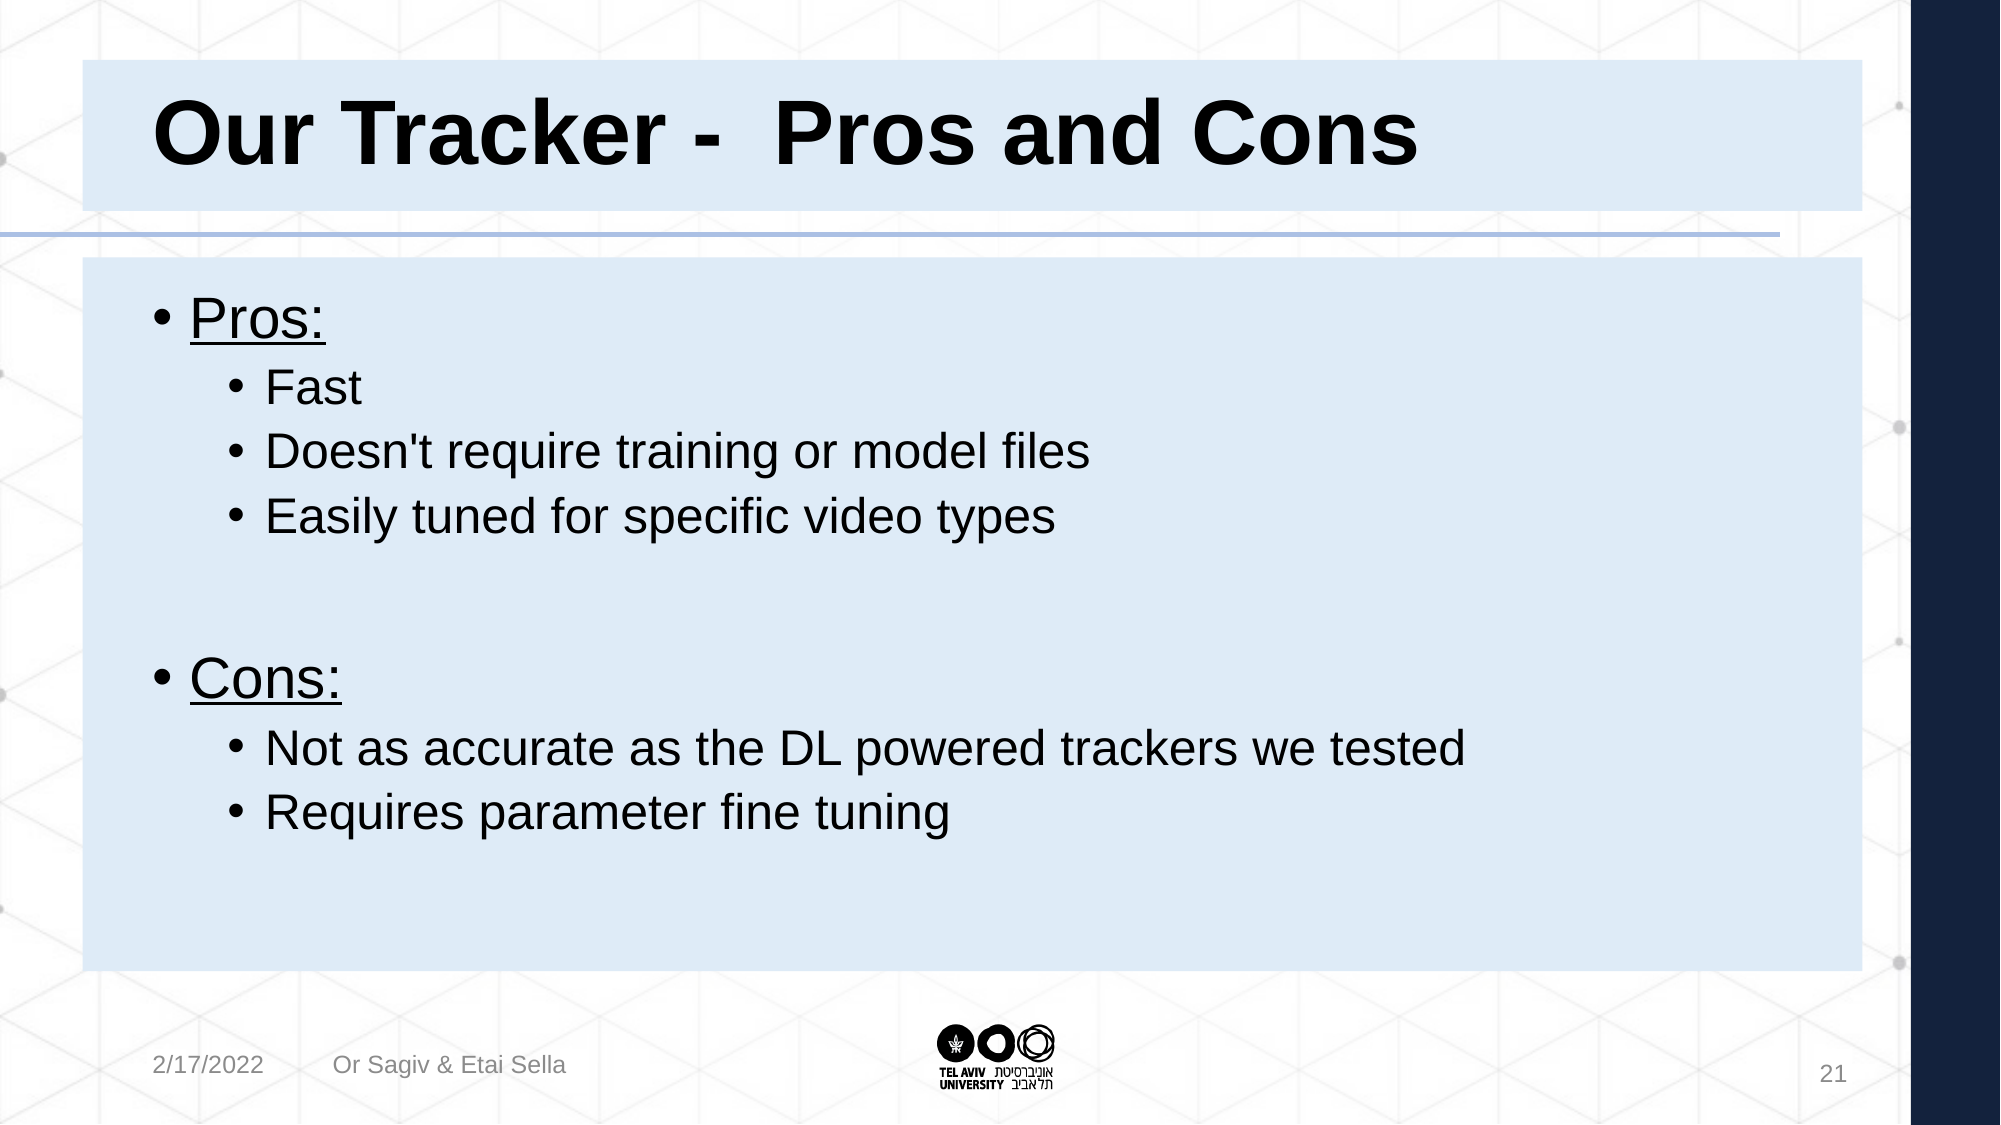

# Our Tracker -  Pros and Cons
Pros:
Fast
Doesn't require training or model files
Easily tuned for specific video types

Cons:
Not as accurate as the DL powered trackers we tested
Requires parameter fine tuning
2/17/2022
Or Sagiv & Etai Sella
21